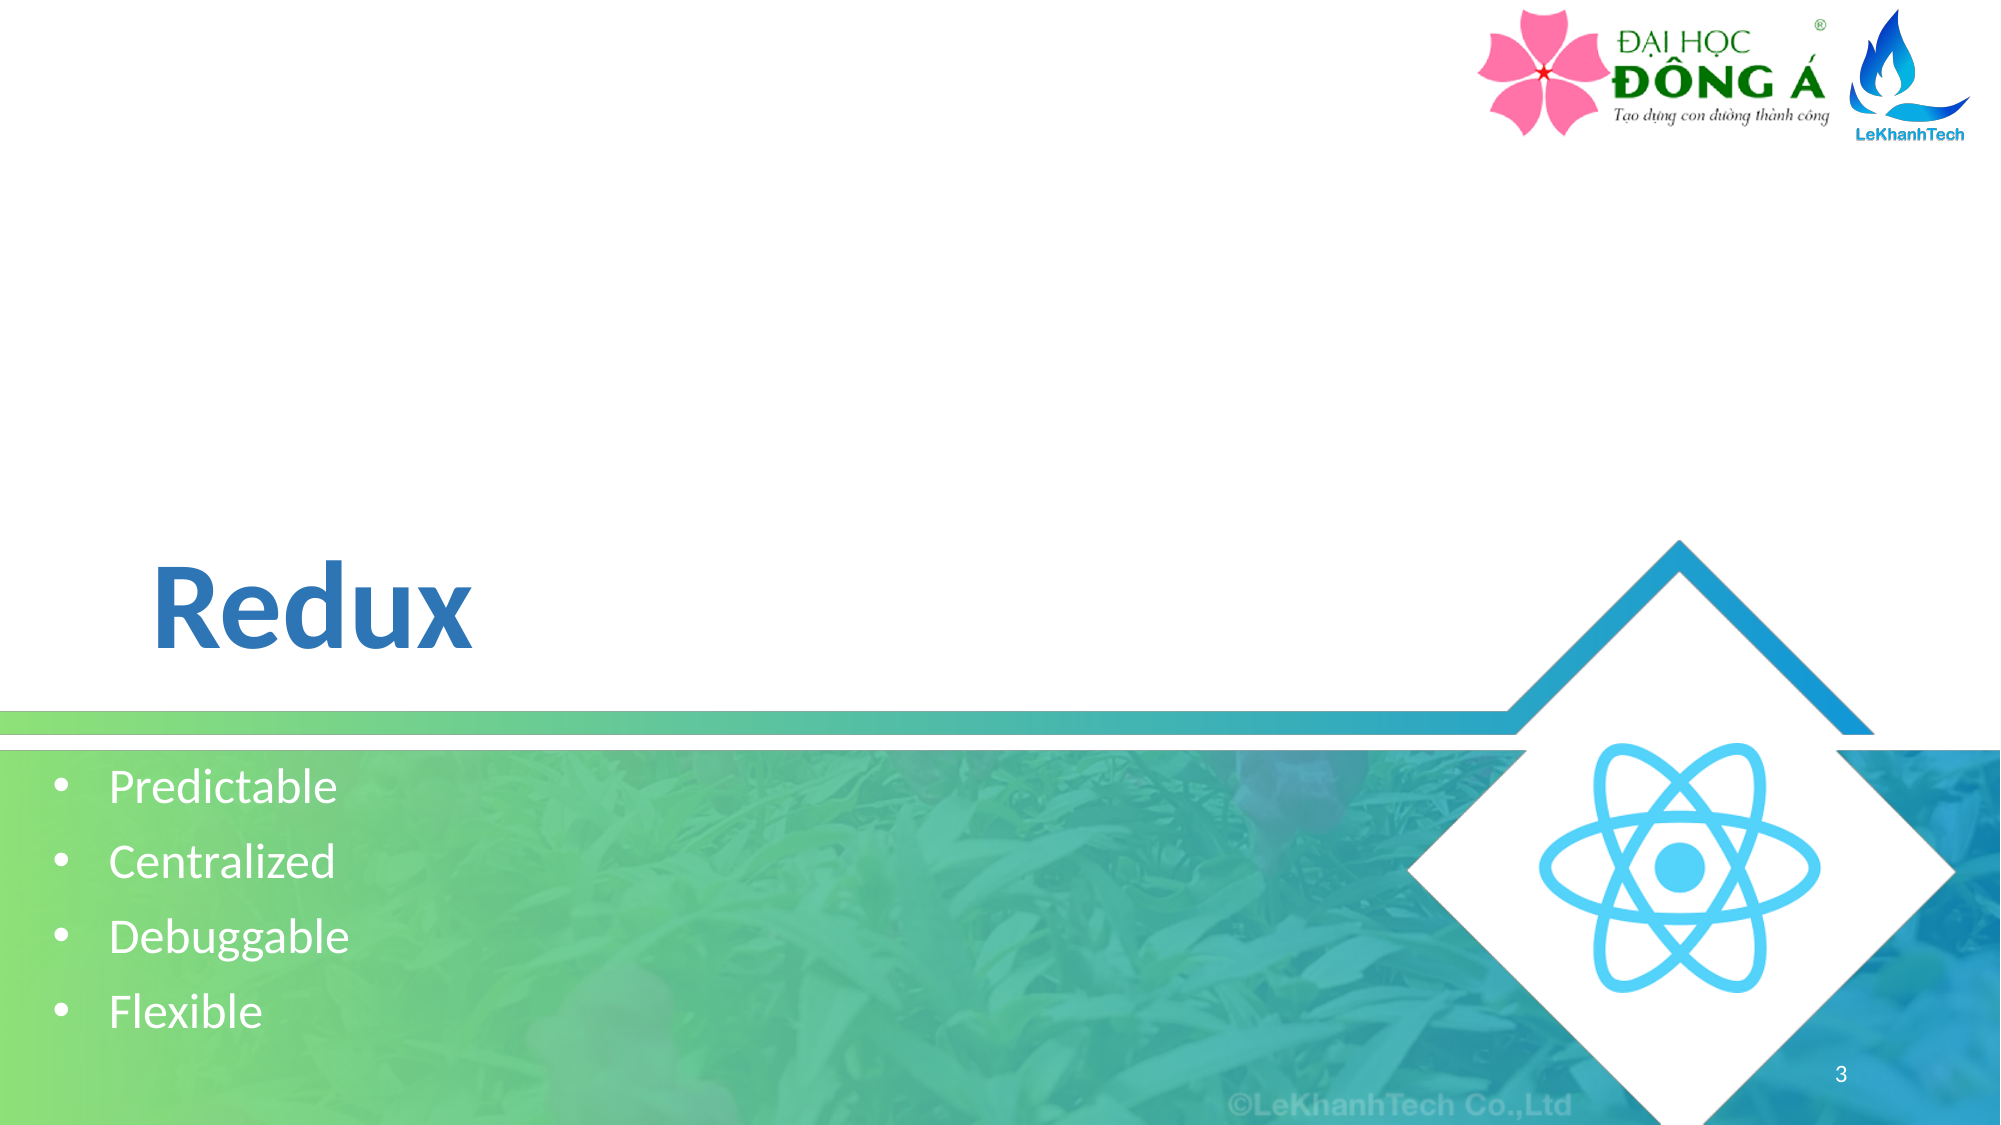

# Redux
Predictable
Centralized
Debuggable
Flexible
3